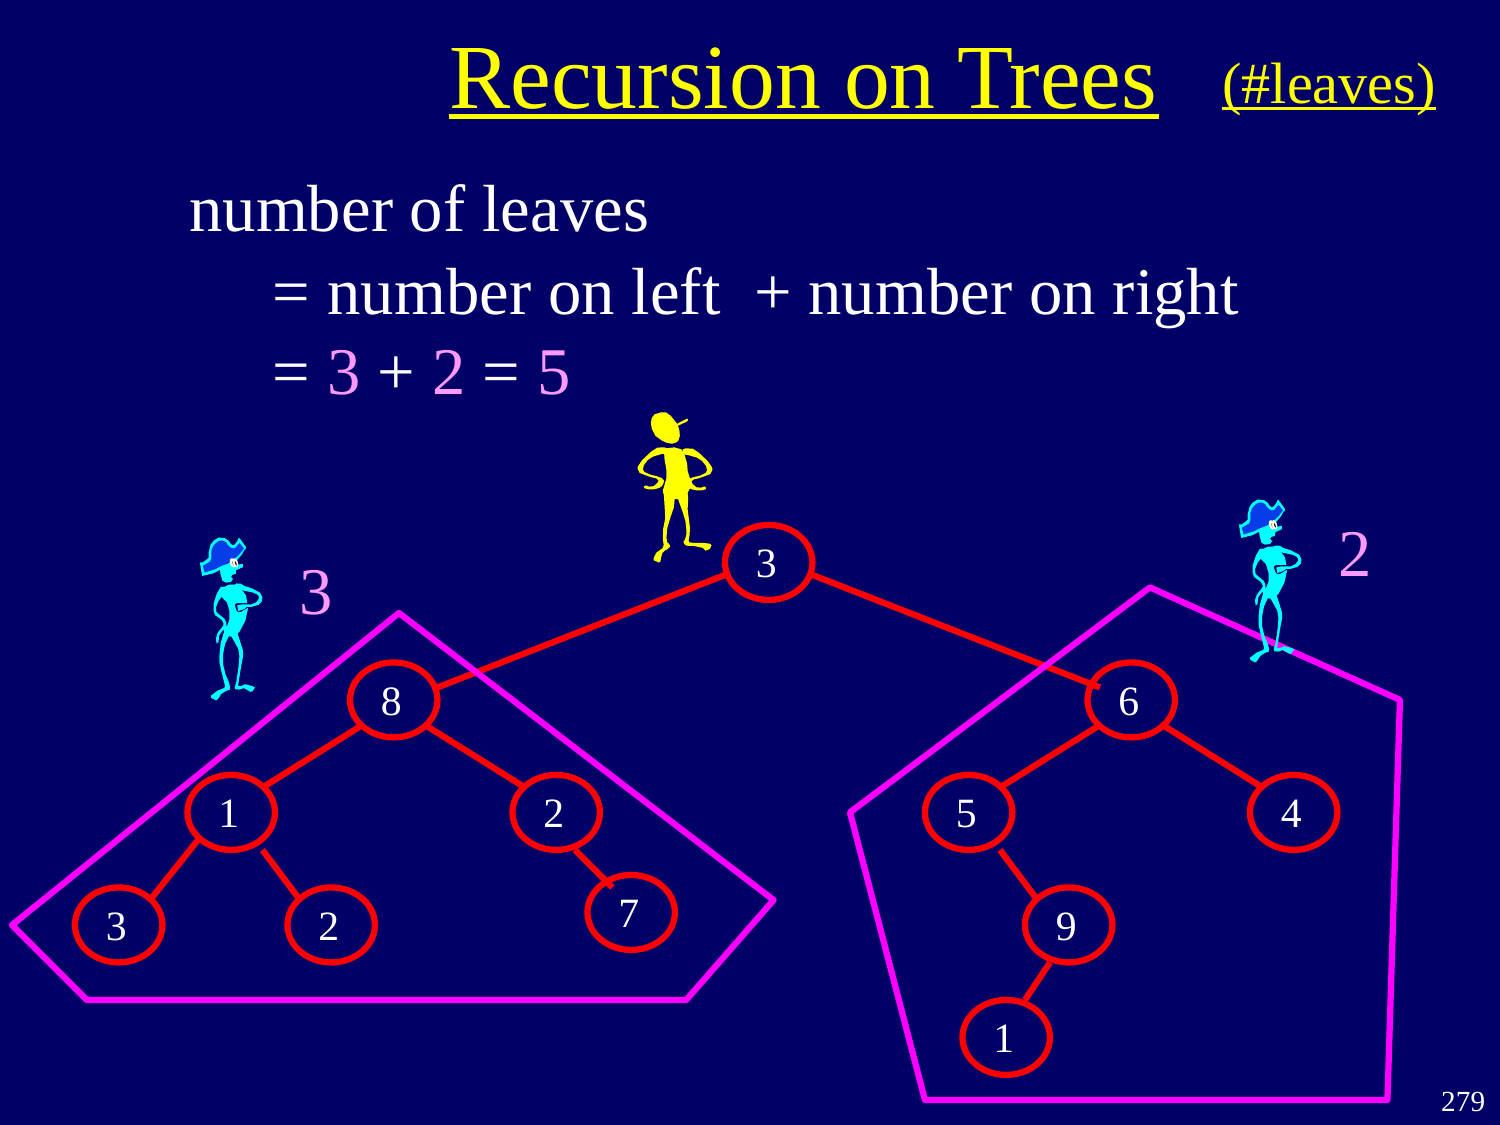

Recursion on Trees
(#leaves)
number of leaves
= number on left  + number on right
= 3 + 2 = 5

2

3

8

6

1

2

5

4

7

3

2

9

1

3